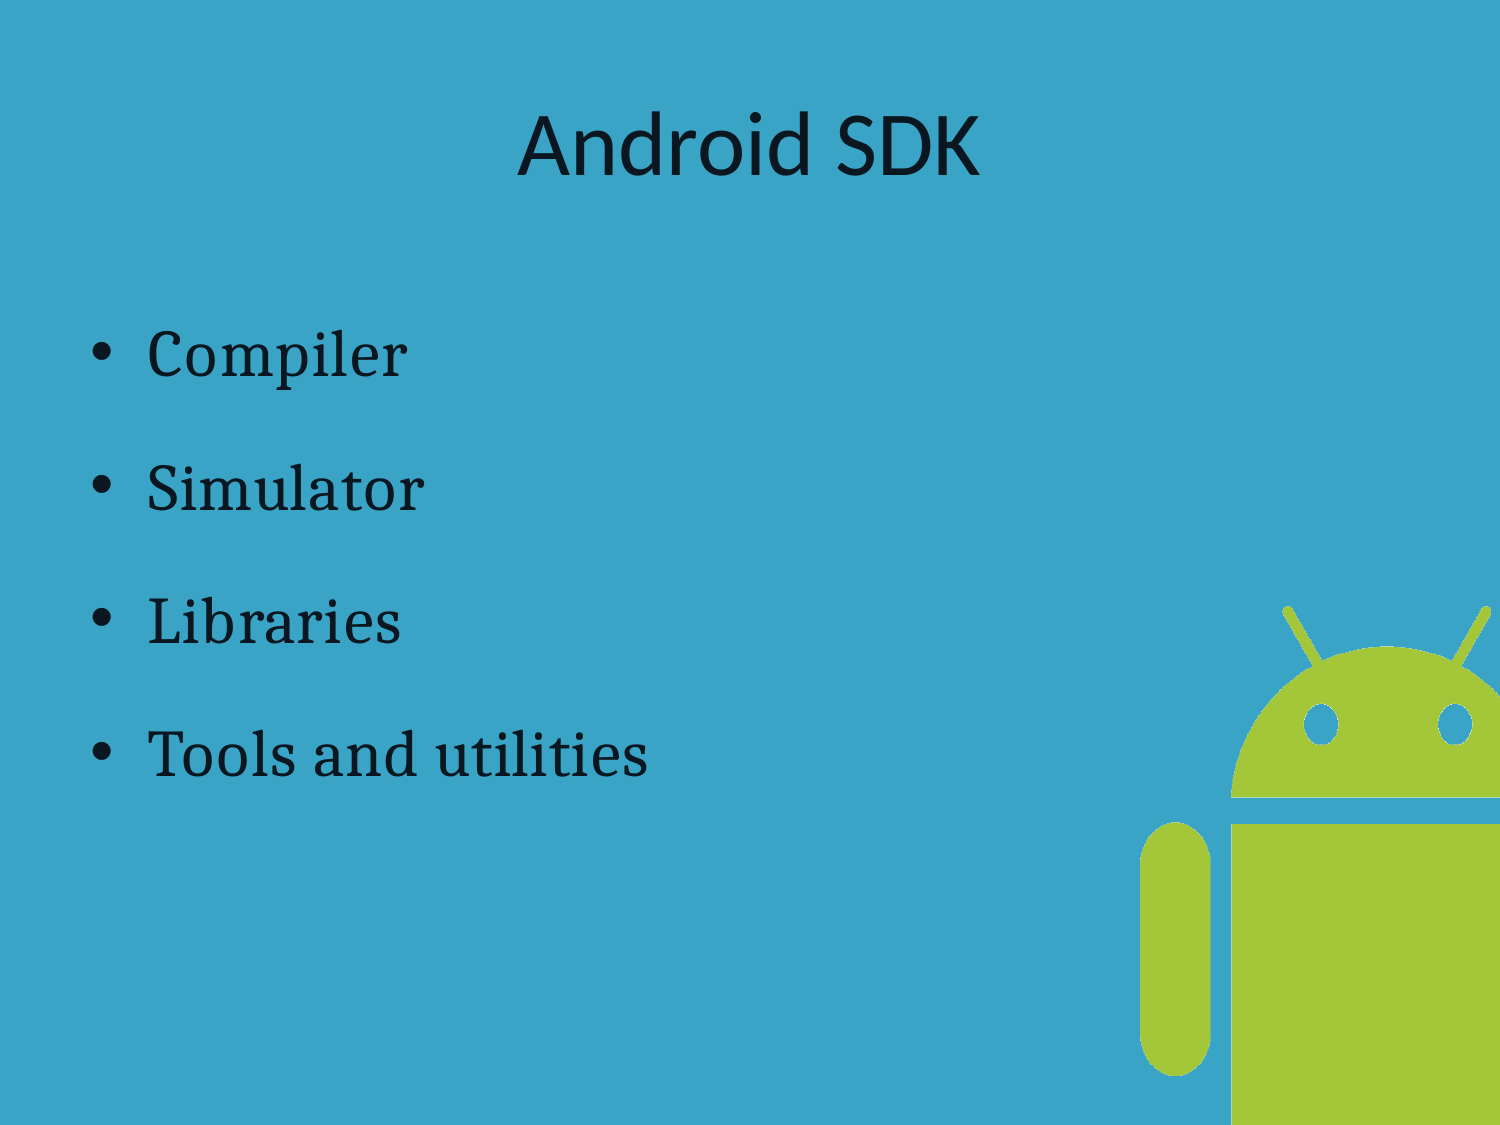

# Android SDK
Compiler
Simulator
Libraries
Tools and utilities